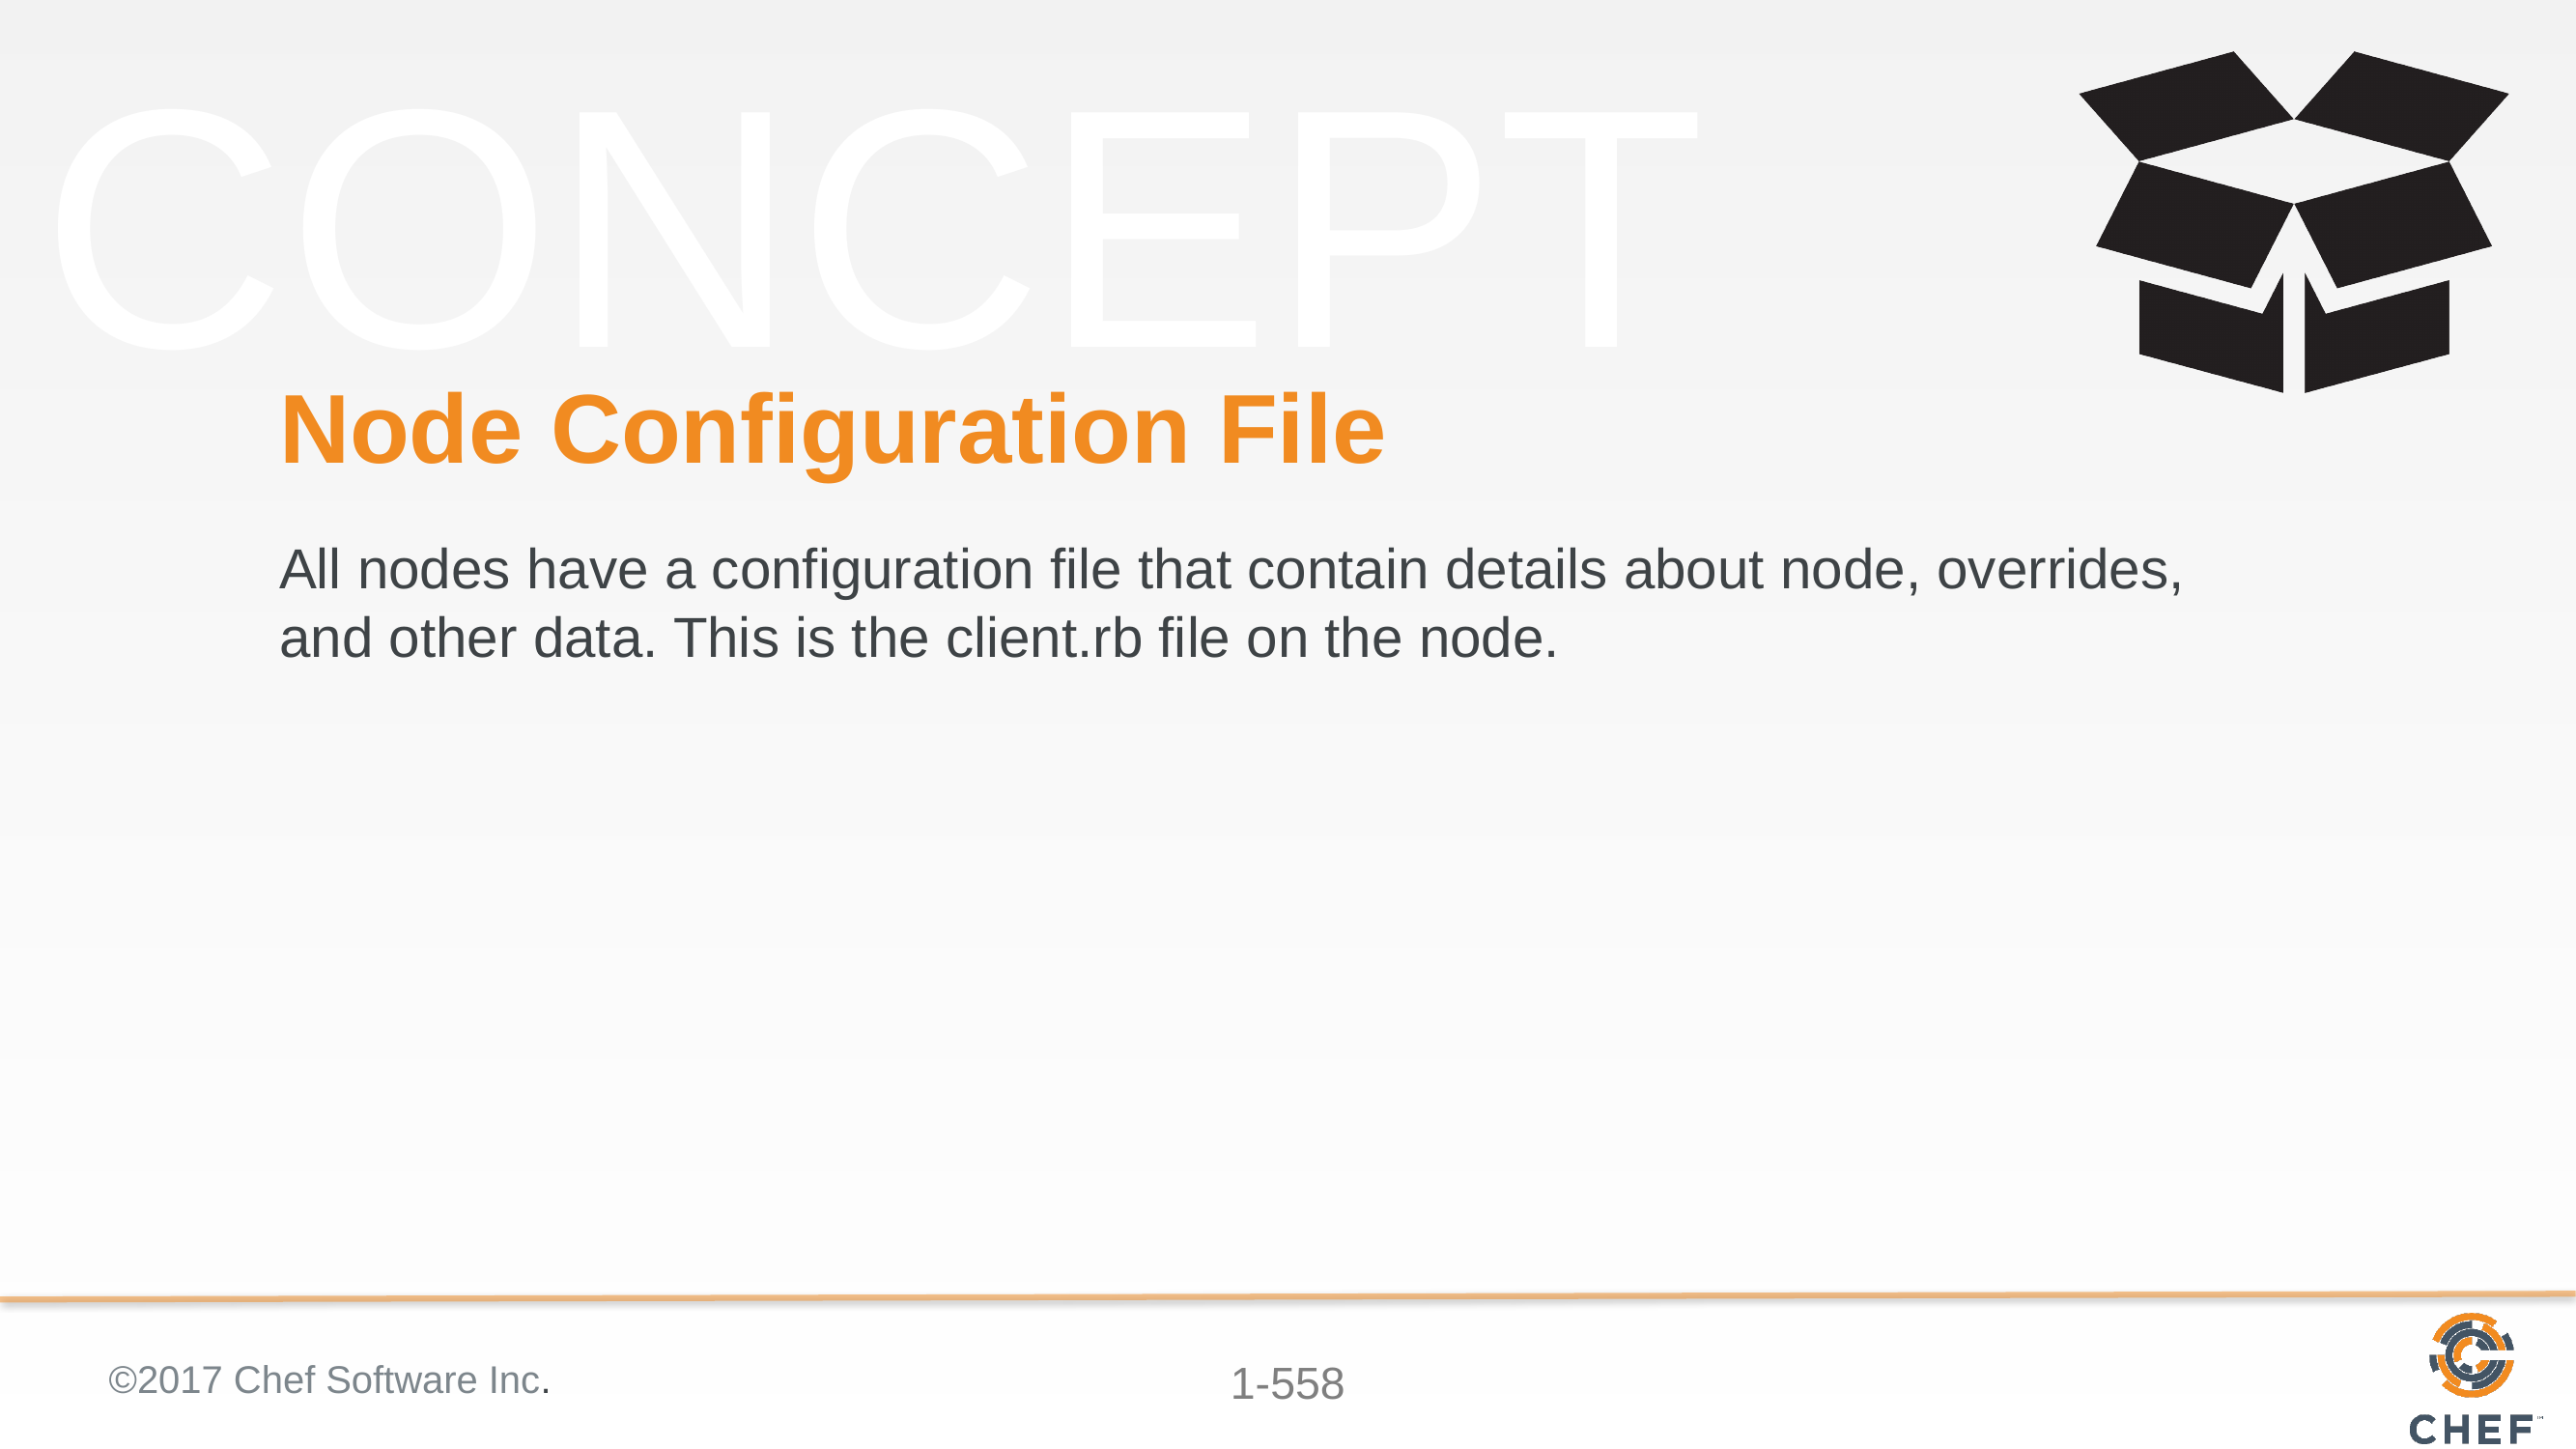

# Node Configuration File
All nodes have a configuration file that contain details about node, overrides, and other data. This is the client.rb file on the node.